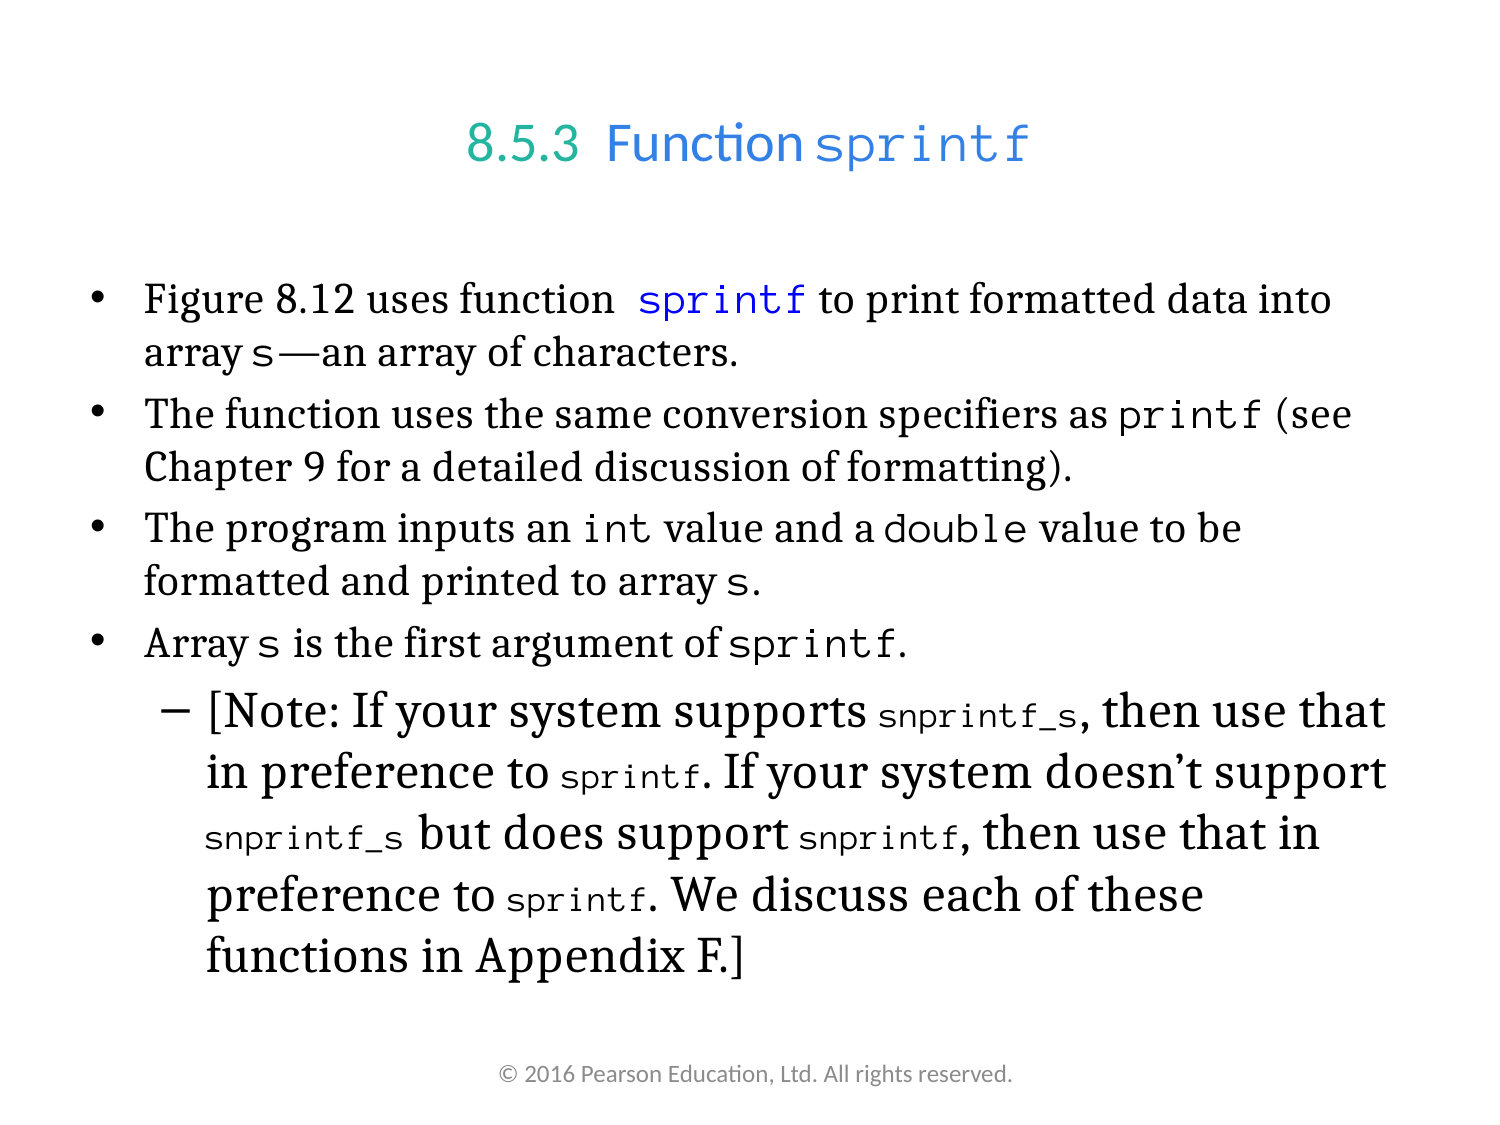

# 8.5.3  Function sprintf
Figure 8.12 uses function sprintf to print formatted data into array s—an array of characters.
The function uses the same conversion specifiers as printf (see Chapter 9 for a detailed discussion of formatting).
The program inputs an int value and a double value to be formatted and printed to array s.
Array s is the first argument of sprintf.
[Note: If your system supports snprintf_s, then use that in preference to sprintf. If your system doesn’t support snprintf_s but does support snprintf, then use that in preference to sprintf. We discuss each of these functions in Appendix F.]
© 2016 Pearson Education, Ltd. All rights reserved.